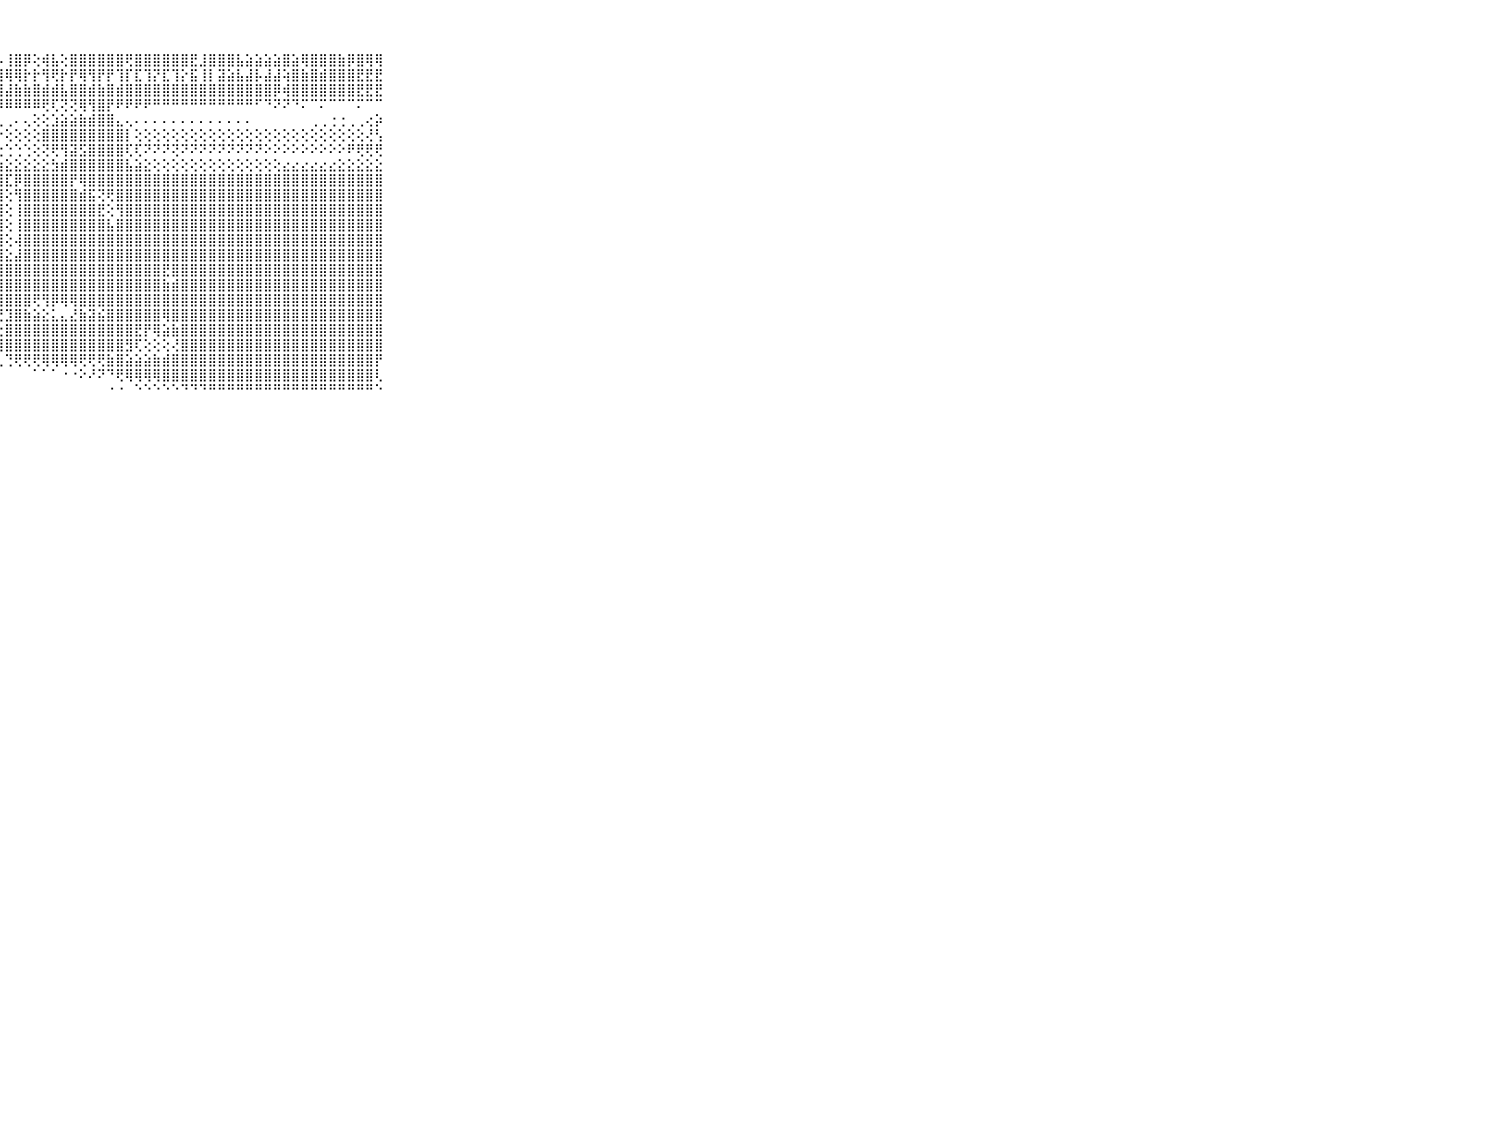

⠀⠀⠀⠀⠀⠀⠀⠀⠀⠀⠀⢕⢕⢕⢕⢕⢕⢱⣿⣿⣼⡕⢱⣷⢕⢸⣾⡧⢸⣿⡿⢕⢾⣧⢕⣿⣿⣿⣿⣿⣿⢟⣿⣿⣿⣿⣿⣿⣟⣸⣿⣿⣿⣧⣵⣵⣵⣵⣿⣵⢿⣿⣿⣿⣷⡿⣿⢿⢿⠀⠀⠀⠀⠀⠀⠀⠀⠀⠀⠀⠀
⠀⠀⠀⠀⠀⠀⠀⠀⠀⠀⠀⢕⣕⣕⣵⣕⢕⡼⡿⣿⣿⣷⢼⢿⢷⡷⣿⢿⢿⢿⡗⡗⢻⢟⡗⡟⢿⢻⡟⡟⢹⡏⣏⢹⡝⣏⢹⡕⣯⢸⡇⣽⣵⣧⣼⡧⣼⣼⢵⣿⣷⣿⣾⣿⣿⣿⣟⣟⣟⠀⠀⠀⠀⠀⠀⠀⠀⠀⠀⠀⠀
⠀⠀⠀⠀⠀⠀⠀⠀⠀⠀⠀⢐⡸⣿⣾⣾⣣⣧⣷⣷⣿⣿⣼⣾⣷⣧⣷⣾⣼⣷⣷⣿⣾⣾⣧⣿⣿⣾⣷⣿⣾⣿⣿⣿⣿⣿⣿⣿⣿⣿⣿⣿⣿⣿⣿⣿⣿⡿⢾⣿⣿⣿⣿⣿⣿⣿⣟⣟⣟⠀⠀⠀⠀⠀⠀⠀⠀⠀⠀⠀⠀
⠀⠀⠀⠀⠀⠀⠀⠀⠀⠀⠀⢕⢿⢿⢿⢿⢿⢿⢿⢿⢿⢿⢿⢿⠿⠿⠿⠿⠿⠿⠿⠿⢟⢏⢝⢝⢿⢻⣿⡟⠟⠟⠟⠟⠛⠛⠛⠛⠛⠛⠛⠛⠛⠛⠛⠋⠙⠝⠝⠙⠍⠉⠍⠉⠉⠉⠍⠉⠉⠀⠀⠀⠀⠀⠀⠀⠀⠀⠀⠀⠀
⠀⠀⠀⠀⠀⠀⠀⠀⠀⠀⠀⢀⠀⢀⢀⢀⢀⢀⢀⢄⢄⢀⢄⢄⠄⢄⢄⢀⢀⠄⢄⢕⢕⣱⣵⣵⣷⣾⣿⣿⣄⢄⠄⠄⠄⠄⠄⠄⠄⠄⠄⠄⠄⠄⠄⠀⠀⠀⠀⠀⠀⢀⢀⢐⢐⢀⢀⢔⡵⠀⠀⠀⠀⠀⠀⠀⠀⠀⠀⠀⠀
⠀⠀⠀⠀⠀⠀⠀⠀⠀⠀⠀⢕⢕⢕⢕⢕⢕⢕⢕⢕⢕⢕⢕⢕⢕⢕⢕⠕⢕⢕⢕⢕⣿⣿⣿⣿⣿⣿⣿⣿⣿⡇⢕⢕⢕⢕⢕⢕⢕⢕⢕⢕⢕⢕⢕⢕⢕⢕⢕⢕⢕⢕⢕⢕⢕⢕⢕⢜⢣⠀⠀⠀⠀⠀⠀⠀⠀⠀⠀⠀⠀
⠀⠀⠀⠀⠀⠀⠀⠀⠀⠀⠀⡕⢕⢕⢑⢕⢑⢑⢑⢑⢑⢑⢑⢑⢑⢑⢑⢑⢑⢑⢑⢕⢝⢟⢻⣽⣫⣿⣿⣿⣿⢏⢏⠝⠝⠝⢝⠝⠝⠝⠝⠝⠝⠝⠝⠝⠕⠕⠕⠕⠕⠕⠕⠕⠕⠟⢟⢟⢟⠀⠀⠀⠀⠀⠀⠀⠀⠀⠀⠀⠀
⠀⠀⠀⠀⠀⠀⠀⠀⠀⠀⠀⣷⣷⣧⣵⣵⣵⣵⣵⣵⣵⣵⣵⣵⣵⣵⣵⣵⣕⣕⣕⣕⣕⣳⣾⣿⣿⣿⣿⣿⣿⣧⣵⣕⢕⢕⢕⢕⢕⢕⢕⢕⢕⢕⢕⢕⢕⢕⣔⣔⣔⣔⣔⣔⣕⣕⣕⣕⣕⠀⠀⠀⠀⠀⠀⠀⠀⠀⠀⠀⠀
⠀⠀⠀⠀⠀⠀⠀⠀⠀⠀⠀⣿⣿⣿⣿⣿⣿⣿⣿⣿⡯⢕⢸⣿⣿⣿⣿⣿⣏⡿⣿⣿⣿⣿⣿⡟⢿⣿⣿⣿⣿⣿⣿⣿⣿⣿⣿⣿⣿⣿⣿⣿⣿⣿⣿⣿⣿⣿⣿⣿⣿⣿⣿⣿⣿⣿⣿⣿⣿⠀⠀⠀⠀⠀⠀⠀⠀⠀⠀⠀⠀
⠀⠀⠀⠀⠀⠀⠀⠀⠀⠀⠀⣿⣿⣿⣿⣿⣿⣿⣿⣿⡇⢕⣾⣿⣿⣿⣿⣿⢕⢻⣿⣿⣿⣿⣿⣿⣾⣯⢝⢟⣿⣿⣿⣿⣿⣿⣿⣿⣿⣿⣿⣿⣿⣿⣿⣿⣿⣿⣿⣿⣿⣿⣿⣿⣿⣿⣿⣿⣿⠀⠀⠀⠀⠀⠀⠀⠀⠀⠀⠀⠀
⠀⠀⠀⠀⠀⠀⠀⠀⠀⠀⠀⣿⣿⣿⣿⣿⣿⣿⣿⣿⡇⢕⣿⣿⣿⣿⣿⣿⢕⢸⣿⣿⣿⣿⣿⣿⣿⣿⣟⢕⢻⣿⣿⣿⣿⣿⣿⣿⣿⣿⣿⣿⣿⣿⣿⣿⣿⣿⣿⣿⣿⣿⣿⣿⣿⣿⣿⣿⣿⠀⠀⠀⠀⠀⠀⠀⠀⠀⠀⠀⠀
⠀⠀⠀⠀⠀⠀⠀⠀⠀⠀⠀⣿⣿⣿⣿⣿⣿⣿⣿⣿⣿⢕⣿⣿⣿⣿⣿⣿⢕⢸⣿⣿⣿⣿⣿⣿⣿⣿⣿⣧⣿⣿⣿⣿⣿⣿⣿⣿⣿⣿⣿⣿⣿⣿⣿⣿⣿⣿⣿⣿⣿⣿⣿⣿⣿⣿⣿⣿⣿⠀⠀⠀⠀⠀⠀⠀⠀⠀⠀⠀⠀
⠀⠀⠀⠀⠀⠀⠀⠀⠀⠀⠀⣿⣿⣿⣿⣿⣿⣿⣿⣿⣿⢕⣿⣿⣿⣿⣿⣿⢕⢼⣿⣿⣿⣿⣿⣿⣿⣿⣿⣿⣿⣿⣿⣿⣿⣿⣿⣿⣿⣿⣿⣿⣿⣿⣿⣿⣿⣿⣿⣿⣿⣿⣿⣿⣿⣿⣿⣿⣿⠀⠀⠀⠀⠀⠀⠀⠀⠀⠀⠀⠀
⠀⠀⠀⠀⠀⠀⠀⠀⠀⠀⠀⣿⣿⣿⣿⣿⣿⣿⣿⣿⣿⣵⣿⣿⣿⣿⣿⣿⣕⣼⣿⣿⣿⣿⣿⣿⣿⣿⣿⣿⣿⣿⣿⣿⣿⣿⣿⣿⣿⣿⣿⣿⣿⣿⣿⣿⣿⣿⣿⣿⣿⣿⣿⣿⣿⣿⣿⣿⣿⠀⠀⠀⠀⠀⠀⠀⠀⠀⠀⠀⠀
⠀⠀⠀⠀⠀⠀⠀⠀⠀⠀⠀⣿⣿⣿⣿⣿⣿⣿⣿⣿⣿⣿⣿⣿⣿⣿⣿⣿⣿⣿⣿⣿⣿⣿⣿⣿⣿⣿⣿⣿⣿⣿⣿⣿⣿⣟⣿⣿⣿⣿⣿⣿⣿⣿⣿⣿⣿⣿⣿⣿⣿⣿⣿⣿⣿⣿⣿⣿⣿⠀⠀⠀⠀⠀⠀⠀⠀⠀⠀⠀⠀
⠀⠀⠀⠀⠀⠀⠀⠀⠀⠀⠀⢿⢿⢿⢿⢿⢿⣿⣿⣿⣿⣿⣿⣿⣿⣿⣿⣿⣿⣿⣿⣿⣿⣿⣿⣿⣿⣿⣿⣿⣿⣿⣿⣿⣿⣷⣾⣿⣿⣿⣿⣿⣿⣿⣿⣿⣿⣿⣿⣿⣿⣿⣿⣿⣿⣿⣿⣿⣿⠀⠀⠀⠀⠀⠀⠀⠀⠀⠀⠀⠀
⠀⠀⠀⠀⠀⠀⠀⠀⠀⠀⠀⢕⢕⢕⢕⠑⠕⠕⢕⢻⢿⢿⢿⢏⢕⢕⢱⣿⣿⣿⣿⢟⢻⡿⢿⢿⣿⣿⣿⣿⣿⣿⣿⣿⣿⣿⣿⣿⣿⣿⣿⣿⣿⣿⣿⣿⣿⣿⣿⣿⣿⣿⣿⣿⣿⣿⣿⣿⣿⠀⠀⠀⠀⠀⠀⠀⠀⠀⠀⠀⠀
⠀⠀⠀⠀⠀⠀⠀⠀⠀⠀⠀⢕⢕⢑⢑⢅⠐⠔⢅⢄⢄⣀⢑⢁⠁⠕⠑⢜⣹⣿⣷⣵⣕⣅⣄⣜⣷⣽⣮⣿⣿⣿⣿⣿⣿⢿⣿⣿⣿⣿⣿⣿⣿⣿⣿⣿⣿⣿⣿⣿⣿⣿⣿⣿⣿⣿⣿⣿⣿⠀⠀⠀⠀⠀⠀⠀⠀⠀⠀⠀⠀
⠀⠀⠀⠀⠀⠀⠀⠀⠀⠀⠀⡔⢕⢕⢕⢕⢕⢕⢕⢕⢸⣿⢕⢕⢕⢑⢕⢕⣿⣿⣿⣿⣿⣿⣿⣿⣿⣿⣿⣿⣿⣿⣟⡟⢿⣵⣷⣿⣿⣿⣿⣿⣿⣿⣿⣿⣿⣿⣿⣿⣿⣿⣿⣿⣿⣿⣿⣿⣿⠀⠀⠀⠀⠀⠀⠀⠀⠀⠀⠀⠀
⠀⠀⠀⠀⠀⠀⠀⠀⠀⠀⠀⠁⠙⠑⠑⠑⠑⠑⢑⠕⠜⠟⢕⢕⢕⢕⢕⢸⣿⣿⣿⣿⣿⣿⣿⣿⣿⣿⣿⣿⣿⣻⢏⢕⢕⢕⢜⣿⣿⣿⣿⣿⣿⣿⣿⣿⣿⣿⣿⣿⣿⣿⣿⣿⣿⣿⣿⣿⣿⠀⠀⠀⠀⠀⠀⠀⠀⠀⠀⠀⠀
⠀⠀⠀⠀⠀⠀⠀⠀⠀⠀⠀⠀⠀⠀⠀⠀⠁⠀⠀⠁⠑⠕⠄⠄⠕⢕⢁⢁⢙⢟⢟⢟⢿⢿⢿⢿⢟⢟⢟⣷⣿⣵⣵⣵⣷⣾⣿⣿⣿⣿⣿⣿⣿⣿⣿⣿⣿⣿⣿⣿⣿⣿⣿⣿⣿⣿⣿⣿⡟⠀⠀⠀⠀⠀⠀⠀⠀⠀⠀⠀⠀
⠀⠀⠀⠀⠀⠀⠀⠀⠀⠀⠀⠀⠀⠀⠀⠀⢀⠄⠄⢀⢀⢀⠀⠀⠀⠀⠀⠀⠀⠀⠀⠁⠁⠁⠐⠐⠕⠜⠝⠙⢟⢿⢿⢿⢿⣿⣿⣿⣿⣿⣿⣿⣿⣿⣿⣿⣿⣿⣿⣿⣿⣿⣿⣿⣿⣿⣿⣿⢇⠀⠀⠀⠀⠀⠀⠀⠀⠀⠀⠀⠀
⠀⠀⠀⠀⠀⠀⠀⠀⠀⠀⠀⠀⠀⠀⠀⠀⠀⠀⠀⠁⠁⠁⠁⠑⠑⠐⠐⠀⠀⠀⠀⠀⠀⠀⠀⠀⠀⠀⠀⠐⠐⠀⠑⠑⠑⠑⠑⠙⠙⠙⠛⠛⠛⠛⠛⠛⠛⠛⠛⠛⠛⠛⠛⠛⠛⠛⠛⠛⠑⠀⠀⠀⠀⠀⠀⠀⠀⠀⠀⠀⠀